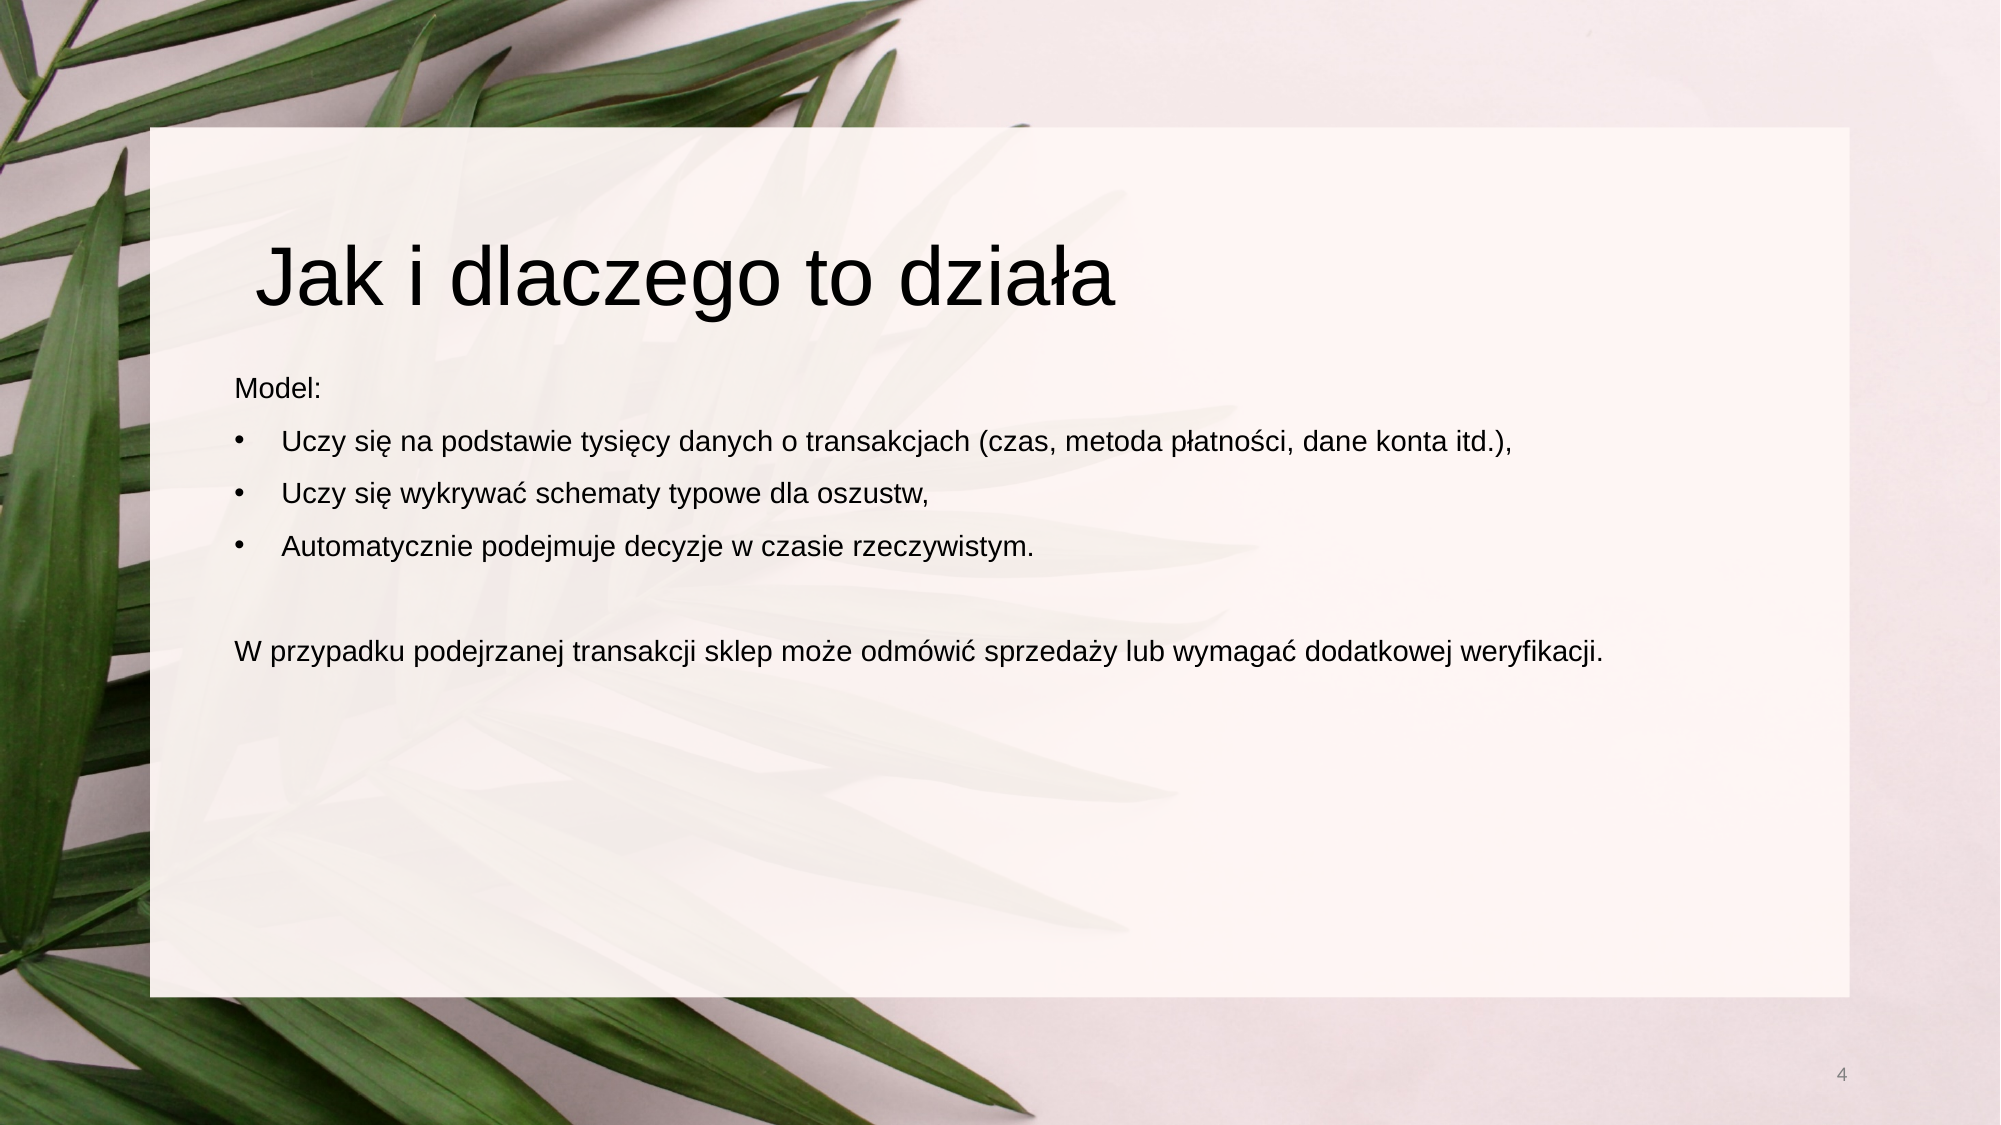

# Jak i dlaczego to działa
Model:
Uczy się na podstawie tysięcy danych o transakcjach (czas, metoda płatności, dane konta itd.),
Uczy się wykrywać schematy typowe dla oszustw,
Automatycznie podejmuje decyzje w czasie rzeczywistym.

W przypadku podejrzanej transakcji sklep może odmówić sprzedaży lub wymagać dodatkowej weryfikacji.
4